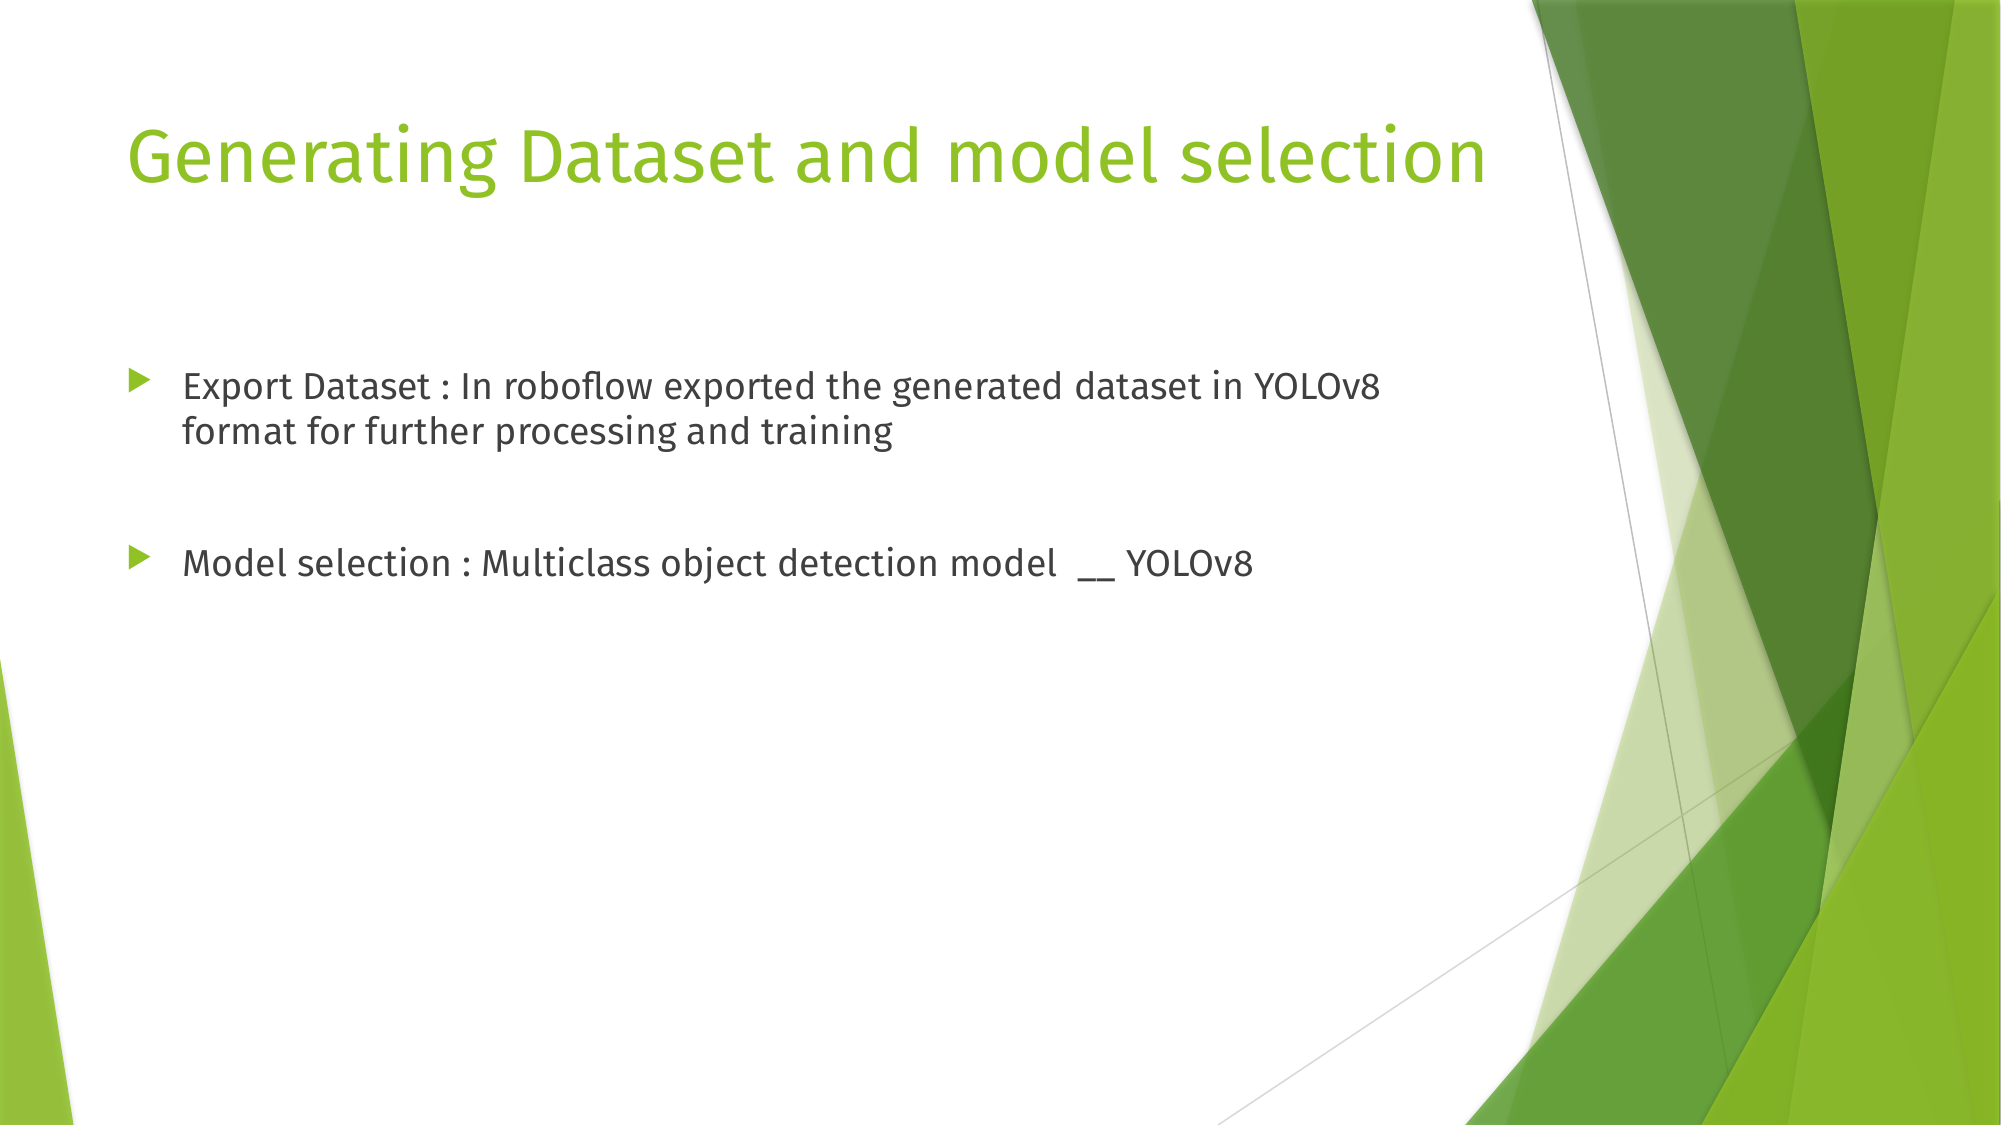

# Generating Dataset and model selection
Export Dataset : In roboflow exported the generated dataset in YOLOv8 format for further processing and training

Model selection : Multiclass object detection model  __ YOLOv8